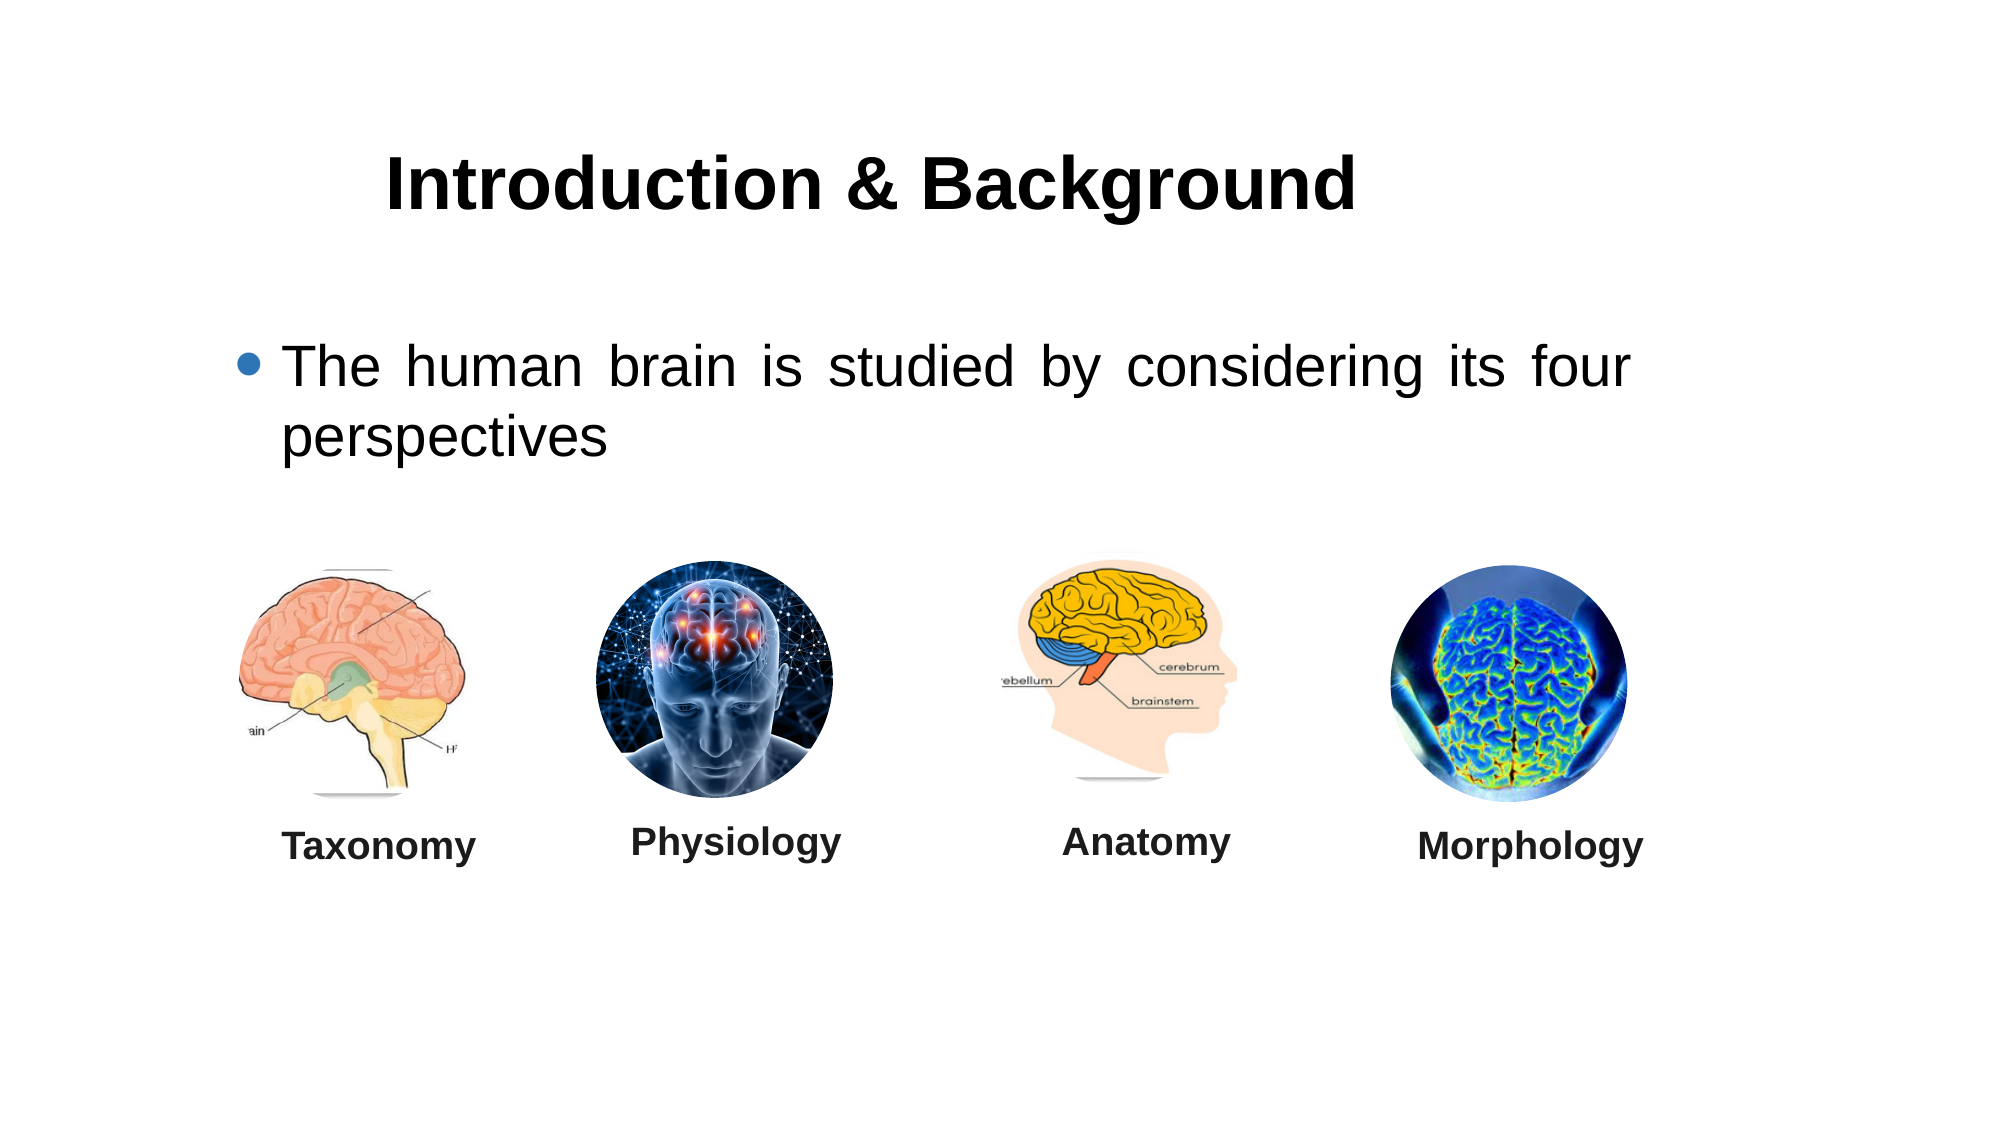

# Introduction & Background
The human brain is studied by considering its four perspectives

Anatomy

Physiology

Taxonomy

Morphology